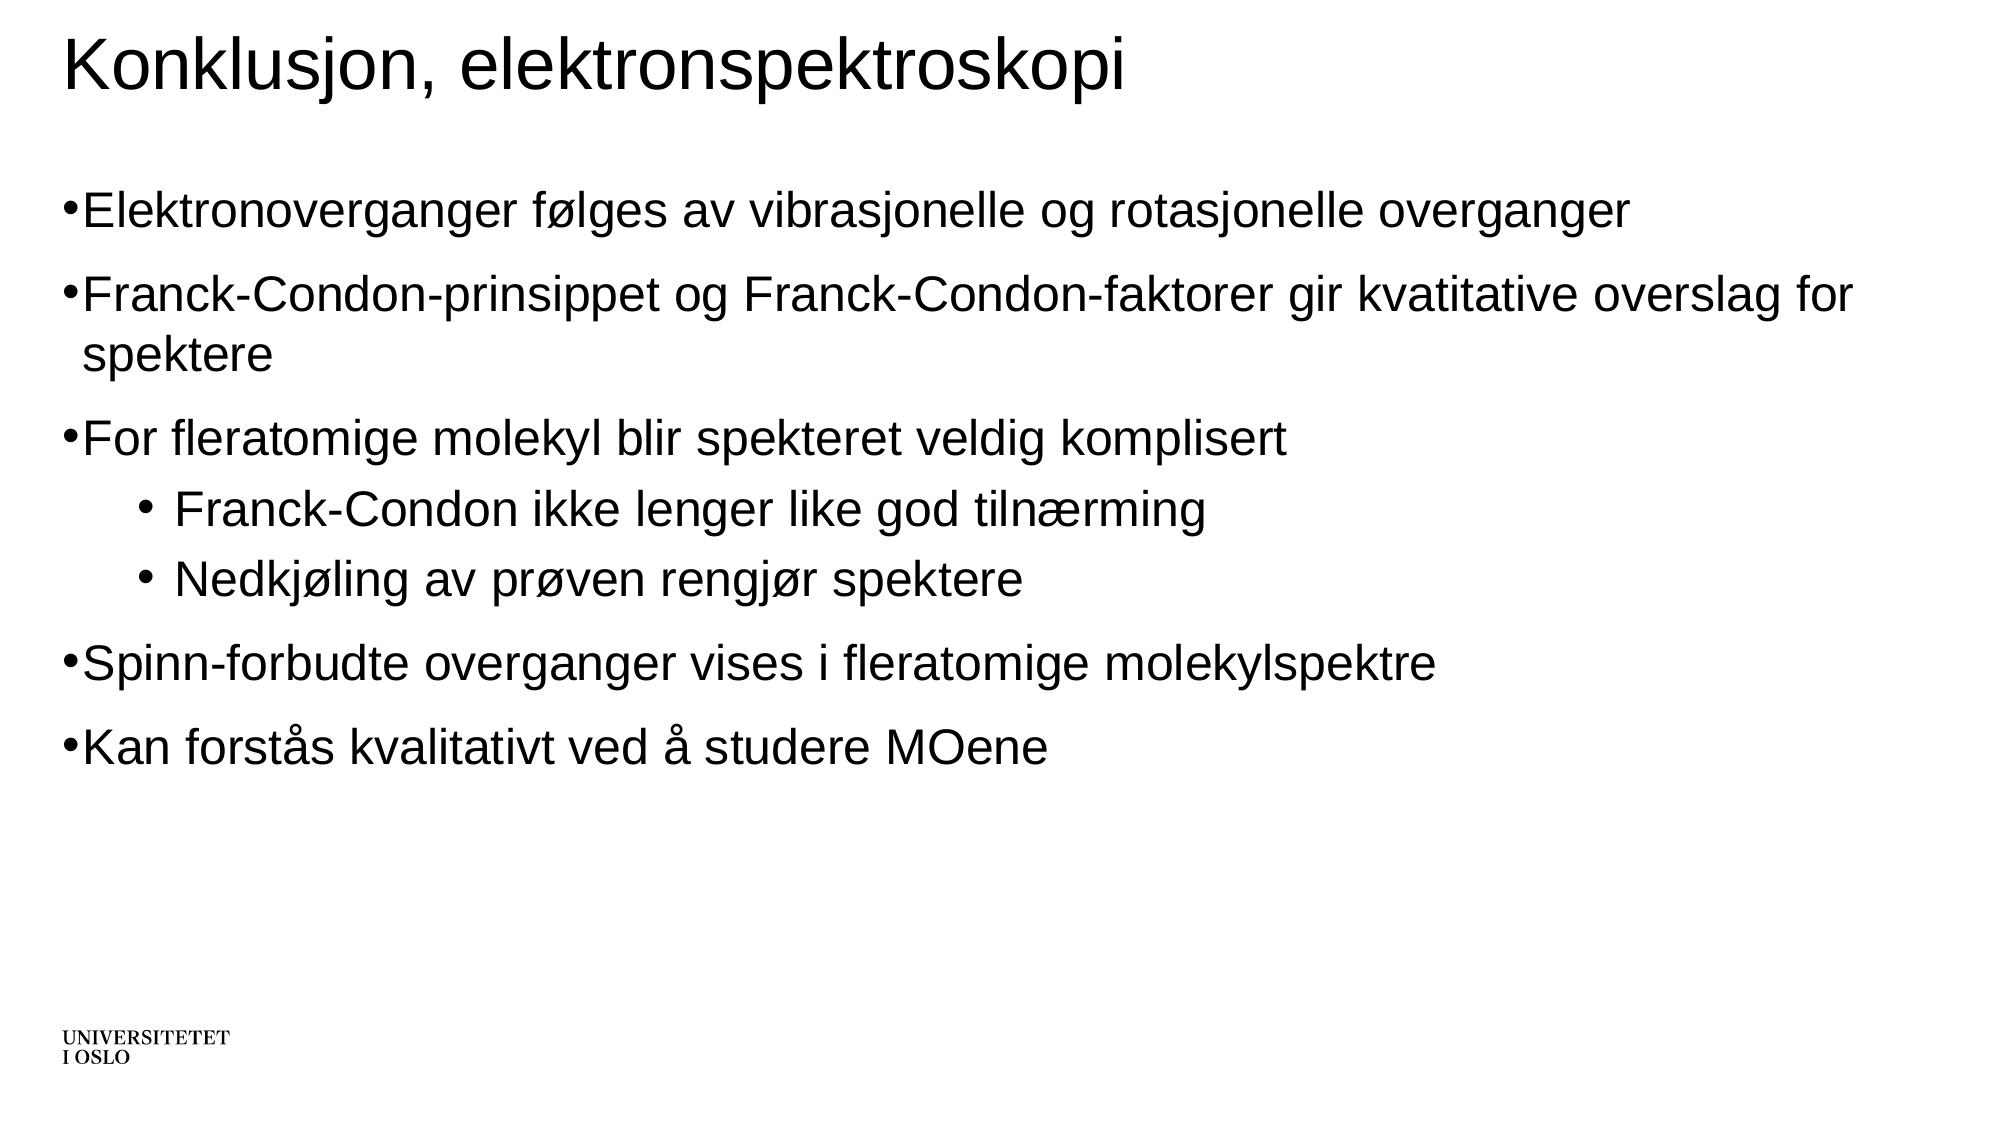

# Konklusjon, elektronspektroskopi
Elektronoverganger følges av vibrasjonelle og rotasjonelle overganger
Franck-Condon-prinsippet og Franck-Condon-faktorer gir kvatitative overslag for spektere
For fleratomige molekyl blir spekteret veldig komplisert
Franck-Condon ikke lenger like god tilnærming
Nedkjøling av prøven rengjør spektere
Spinn-forbudte overganger vises i fleratomige molekylspektre
Kan forstås kvalitativt ved å studere MOene